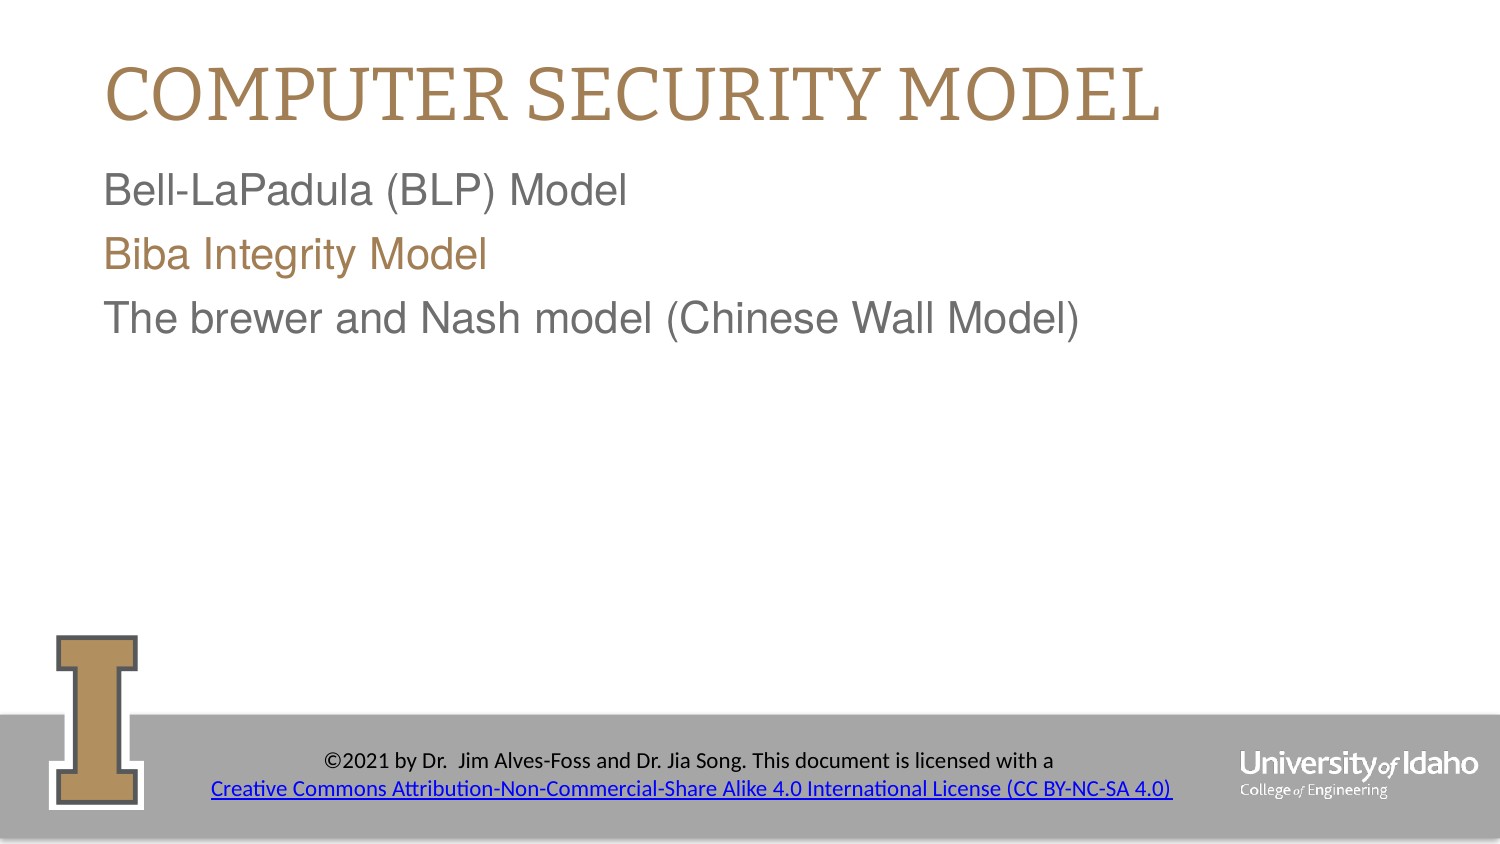

# Computer security model
Bell-LaPadula (BLP) Model
Biba Integrity Model
The brewer and Nash model (Chinese Wall Model)